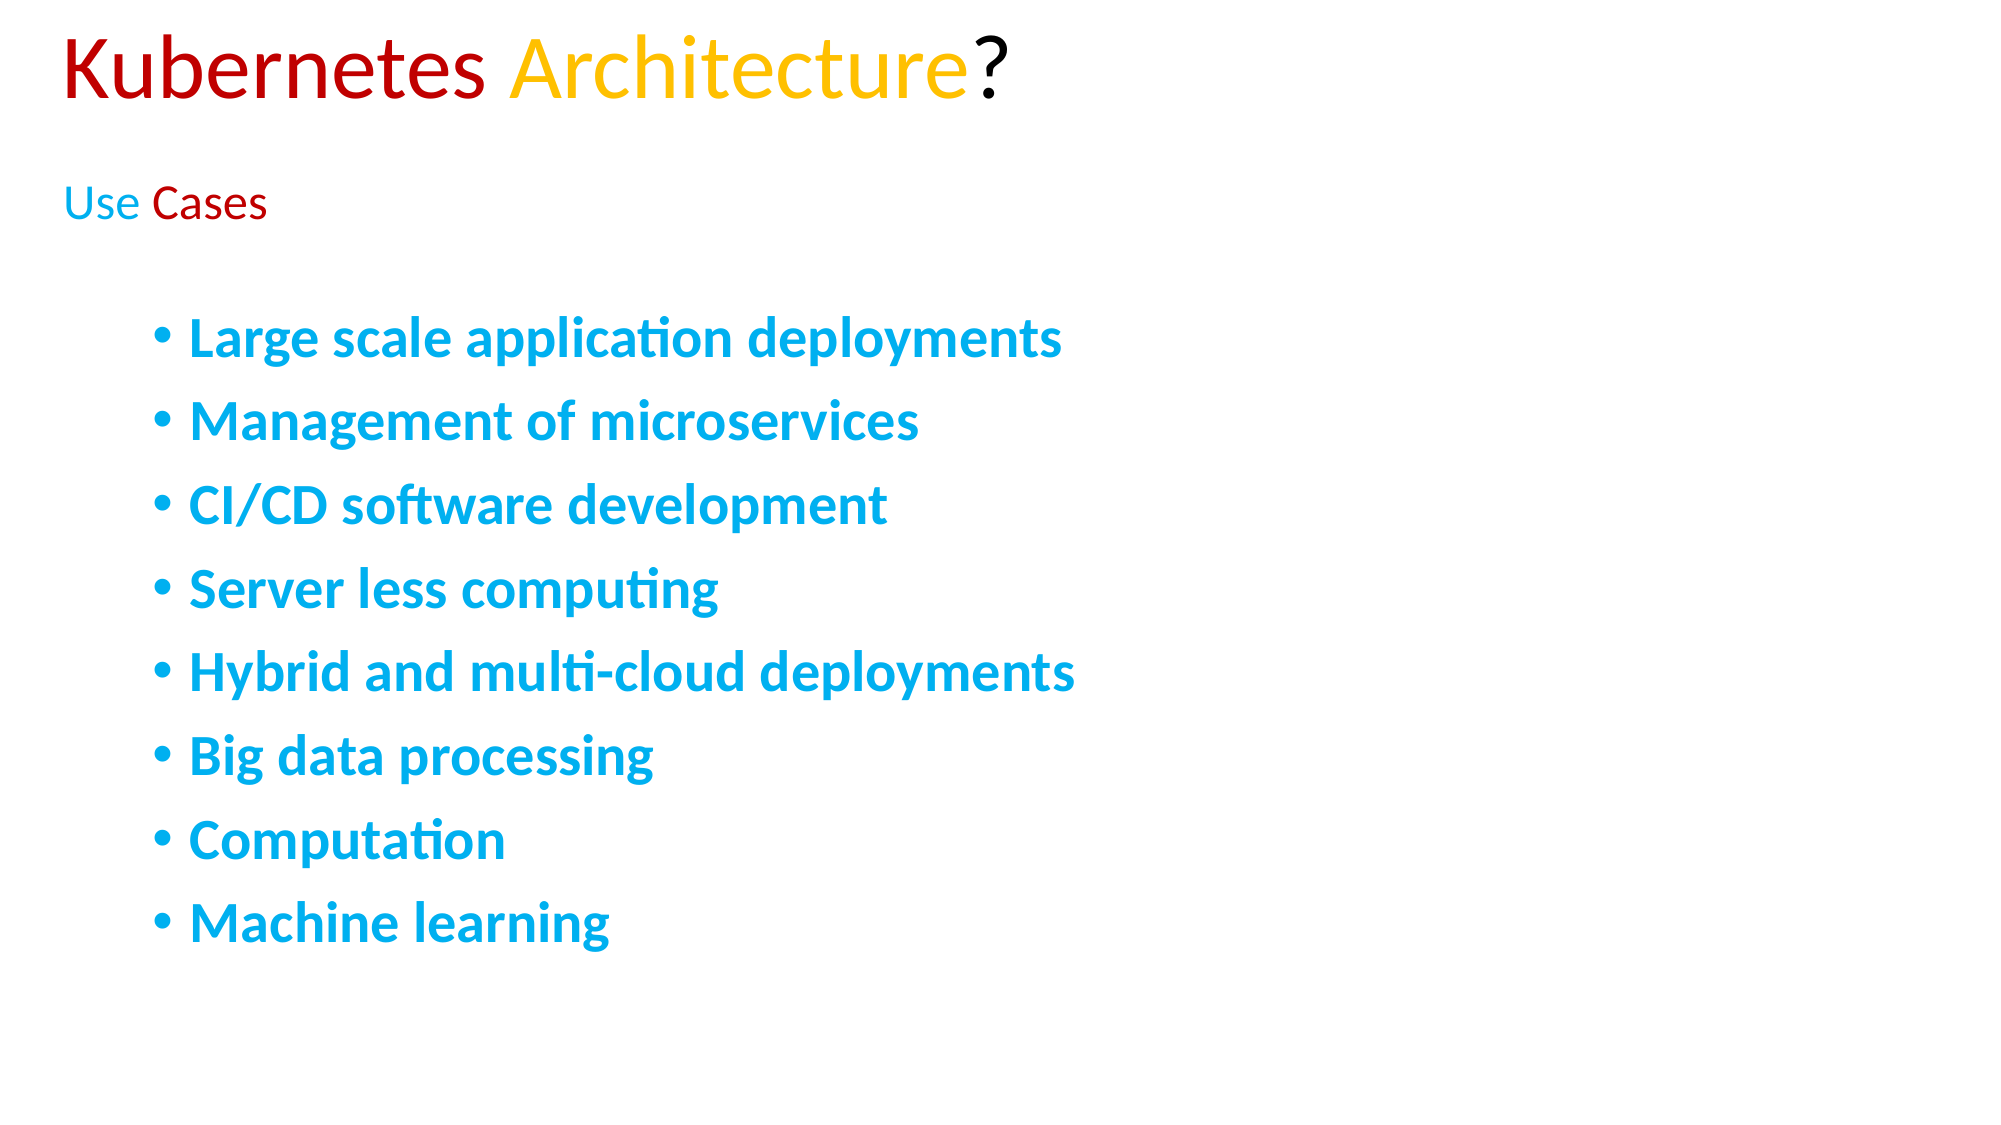

Kubernetes Architecture?
# Use Cases
Large scale application deployments
Management of microservices
CI/CD software development
Server less computing
Hybrid and multi-cloud deployments
Big data processing
Computation
Machine learning